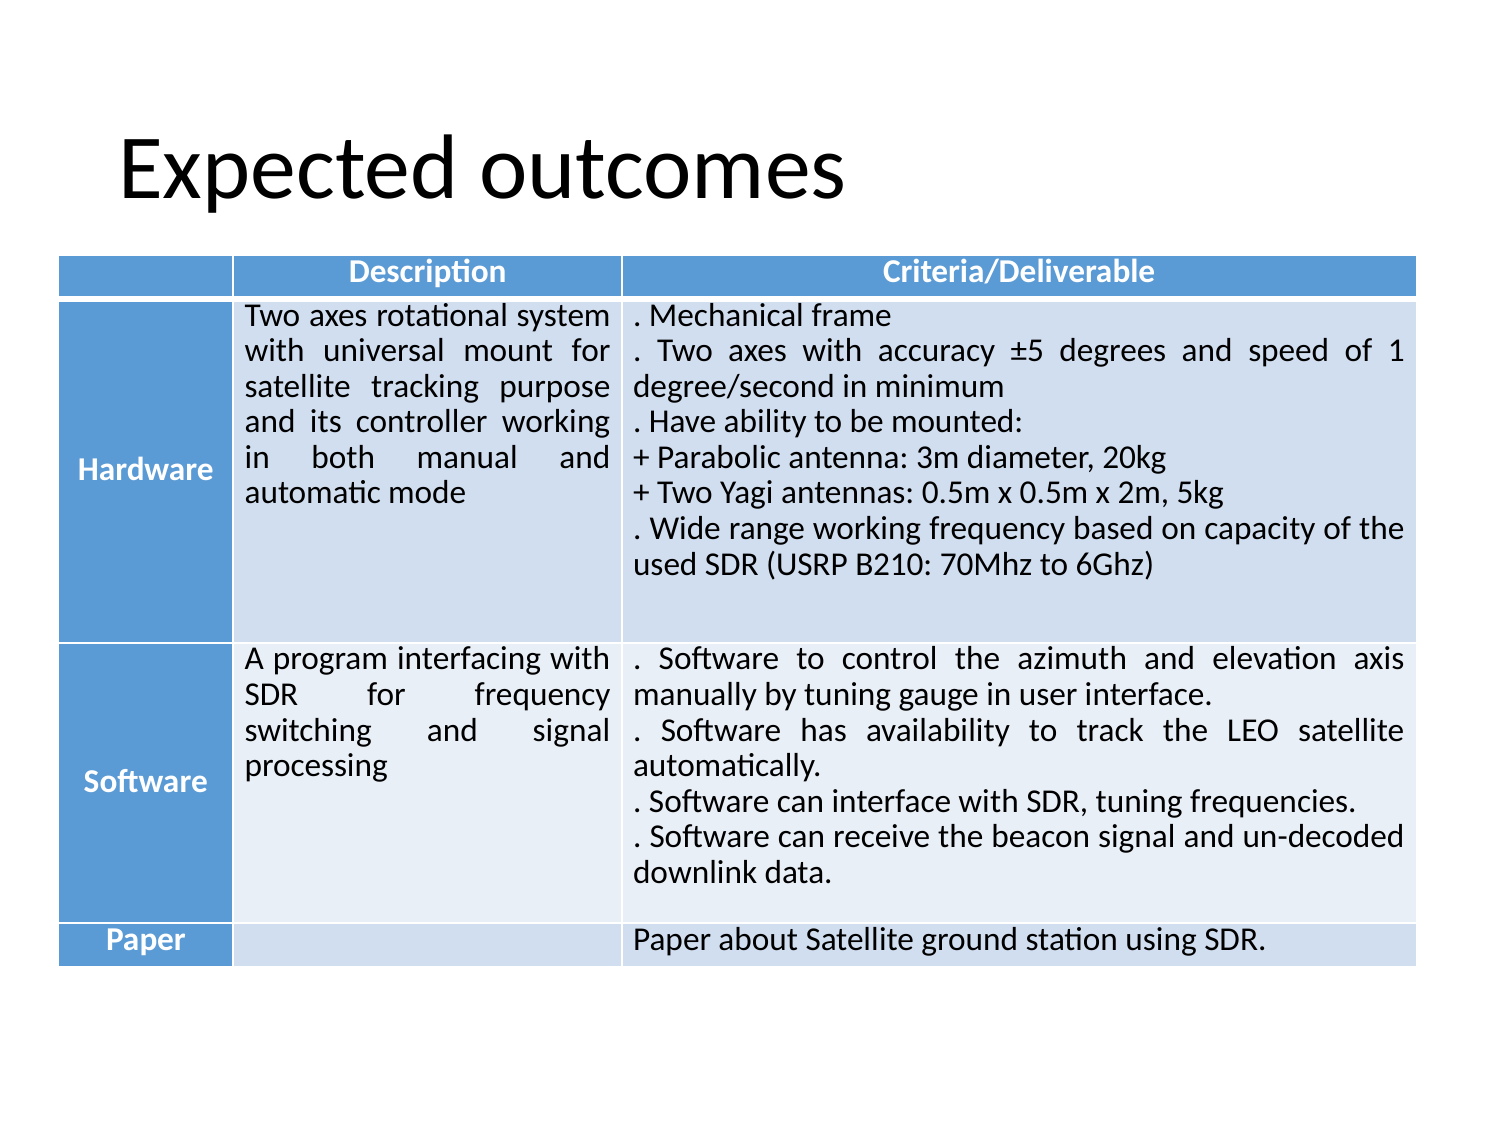

# Expected outcomes
|  | Description | Criteria/Deliverable |
| --- | --- | --- |
| Hardware | Two axes rotational system with universal mount for satellite tracking purpose and its controller working in both manual and automatic mode | . Mechanical frame . Two axes with accuracy ±5 degrees and speed of 1 degree/second in minimum . Have ability to be mounted: + Parabolic antenna: 3m diameter, 20kg + Two Yagi antennas: 0.5m x 0.5m x 2m, 5kg . Wide range working frequency based on capacity of the used SDR (USRP B210: 70Mhz to 6Ghz) |
| Software | A program interfacing with SDR for frequency switching and signal processing | . Software to control the azimuth and elevation axis manually by tuning gauge in user interface. . Software has availability to track the LEO satellite automatically. . Software can interface with SDR, tuning frequencies. . Software can receive the beacon signal and un-decoded downlink data. |
| Paper |  | Paper about Satellite ground station using SDR. |